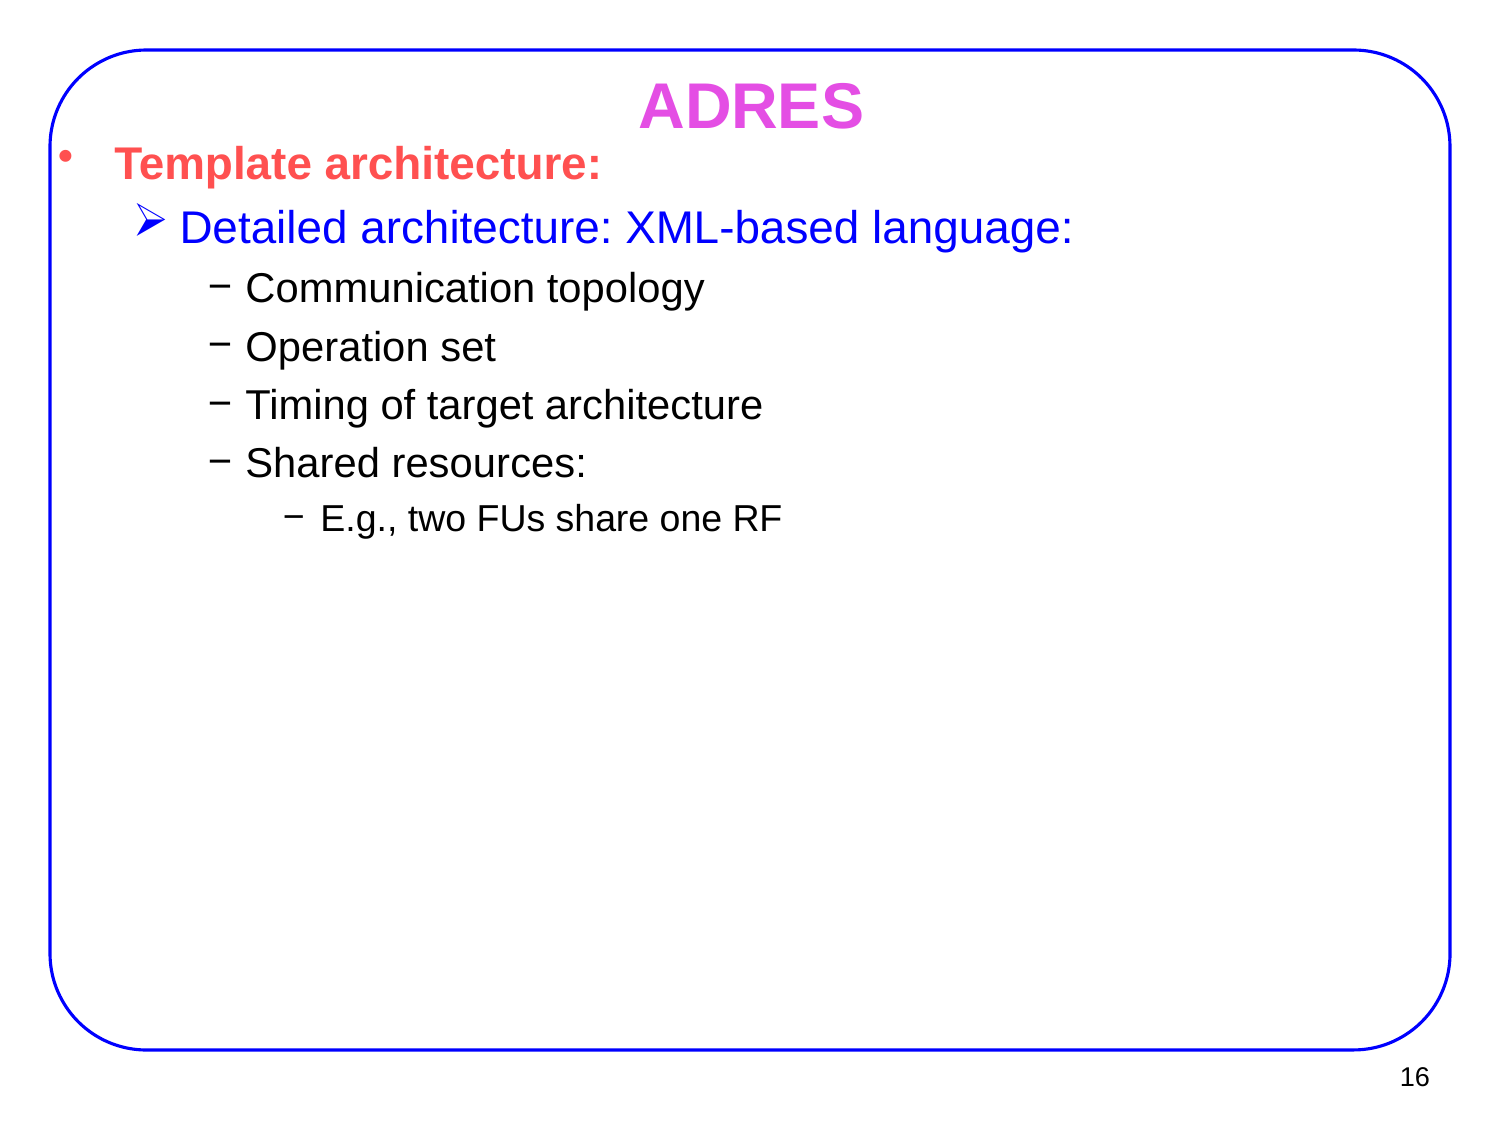

# ADRES
Template architecture:
Detailed architecture: XML-based language:
Communication topology
Operation set
Timing of target architecture
Shared resources:
E.g., two FUs share one RF
16